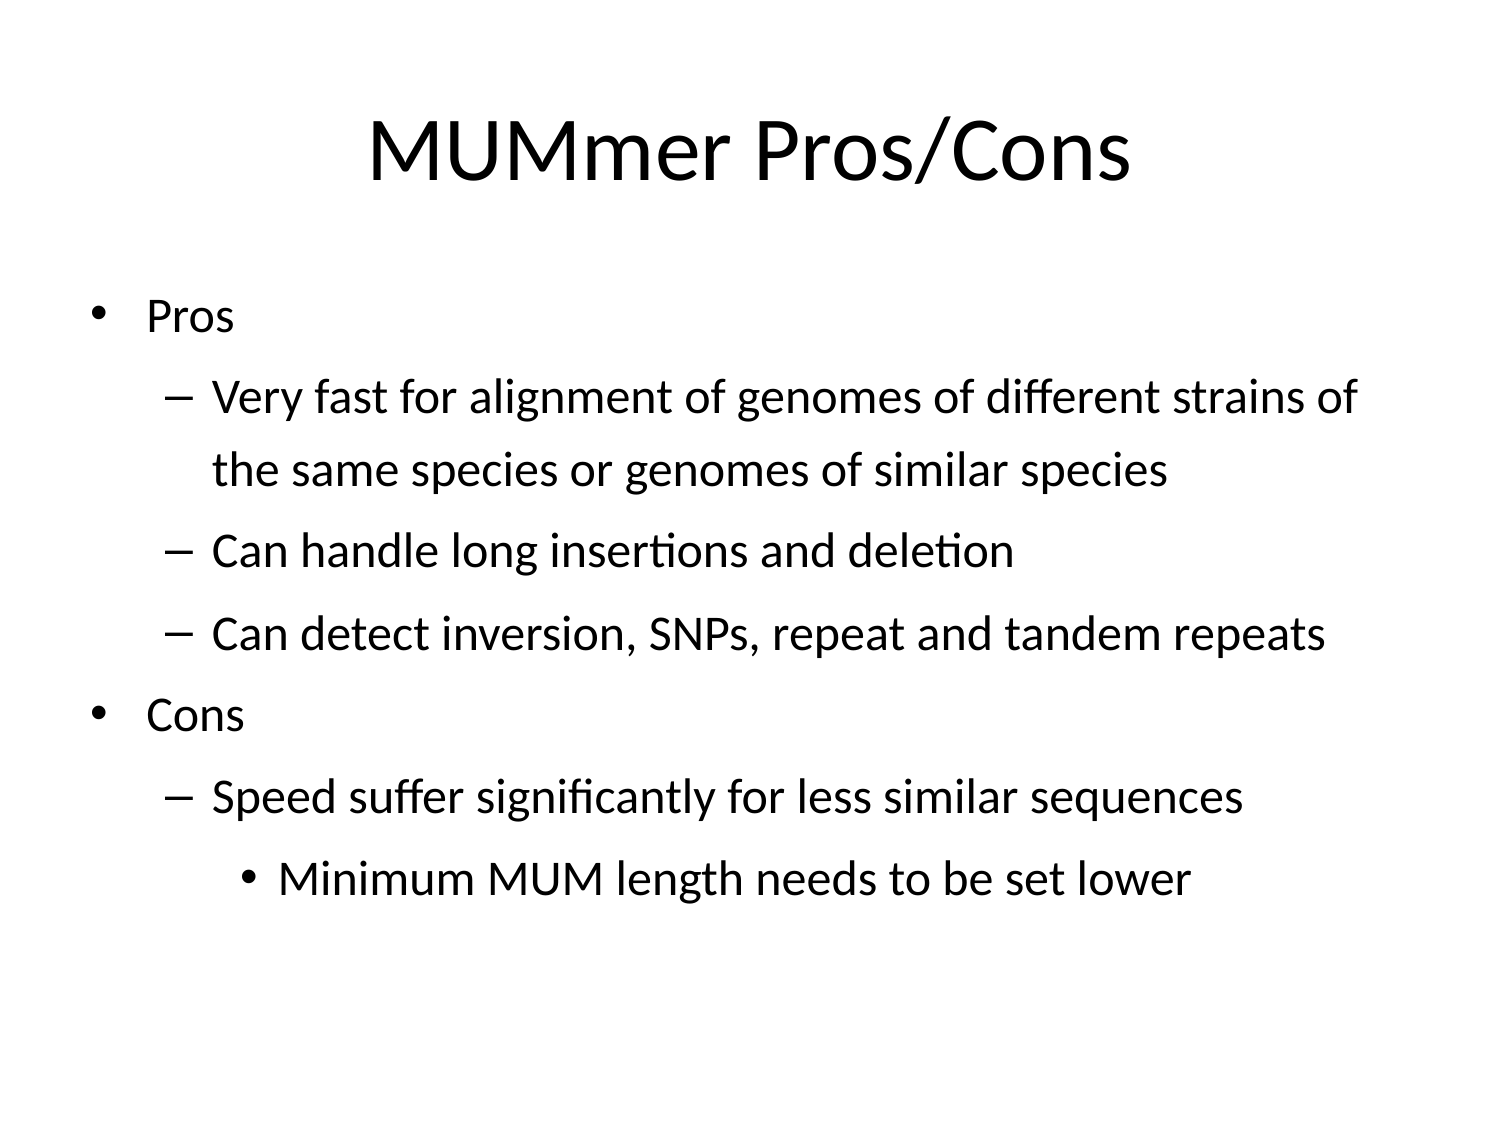

# MUMmer Pros/Cons
Pros
Very fast for alignment of genomes of different strains of the same species or genomes of similar species
Can handle long insertions and deletion
Can detect inversion, SNPs, repeat and tandem repeats
Cons
Speed suffer significantly for less similar sequences
Minimum MUM length needs to be set lower